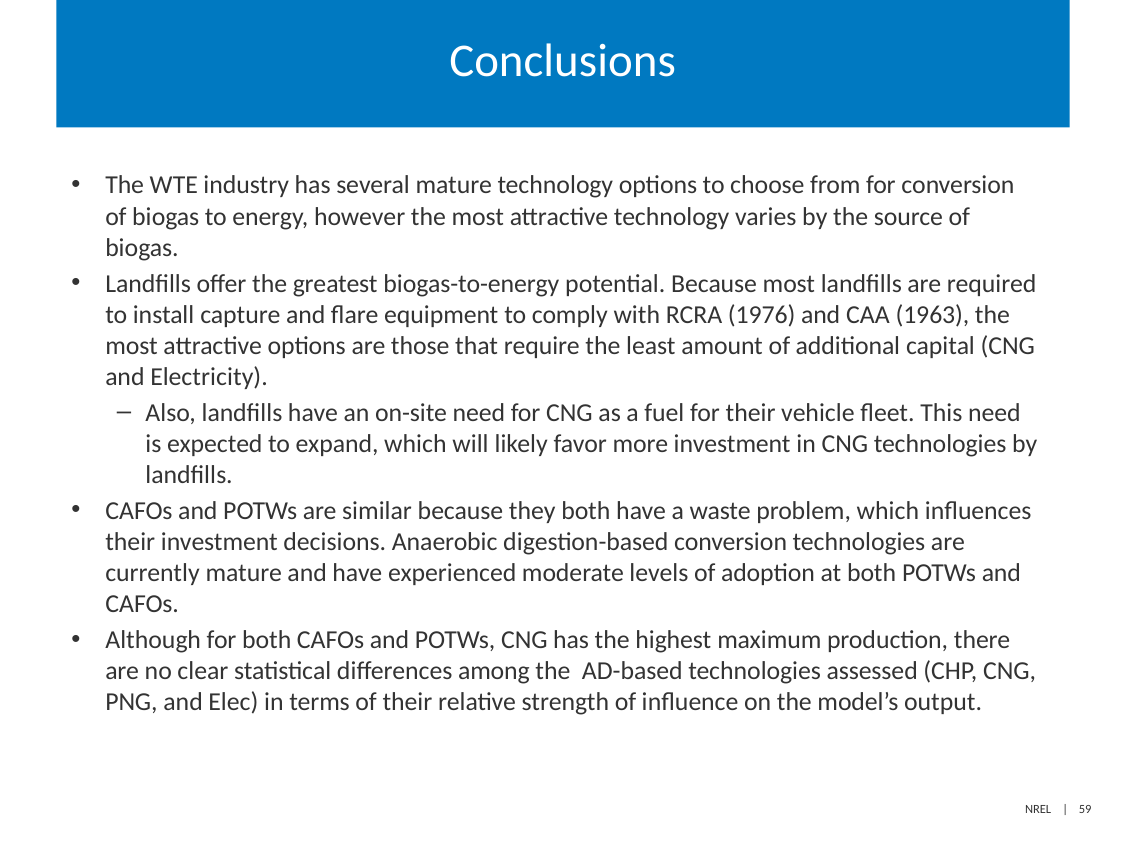

# Conclusions
The WTE industry has several mature technology options to choose from for conversion of biogas to energy, however the most attractive technology varies by the source of biogas.
Landfills offer the greatest biogas-to-energy potential. Because most landfills are required to install capture and flare equipment to comply with RCRA (1976) and CAA (1963), the most attractive options are those that require the least amount of additional capital (CNG and Electricity).
Also, landfills have an on-site need for CNG as a fuel for their vehicle fleet. This need is expected to expand, which will likely favor more investment in CNG technologies by landfills.
CAFOs and POTWs are similar because they both have a waste problem, which influences their investment decisions. Anaerobic digestion-based conversion technologies are currently mature and have experienced moderate levels of adoption at both POTWs and CAFOs.
Although for both CAFOs and POTWs, CNG has the highest maximum production, there are no clear statistical differences among the  AD-based technologies assessed (CHP, CNG, PNG, and Elec) in terms of their relative strength of influence on the model’s output.